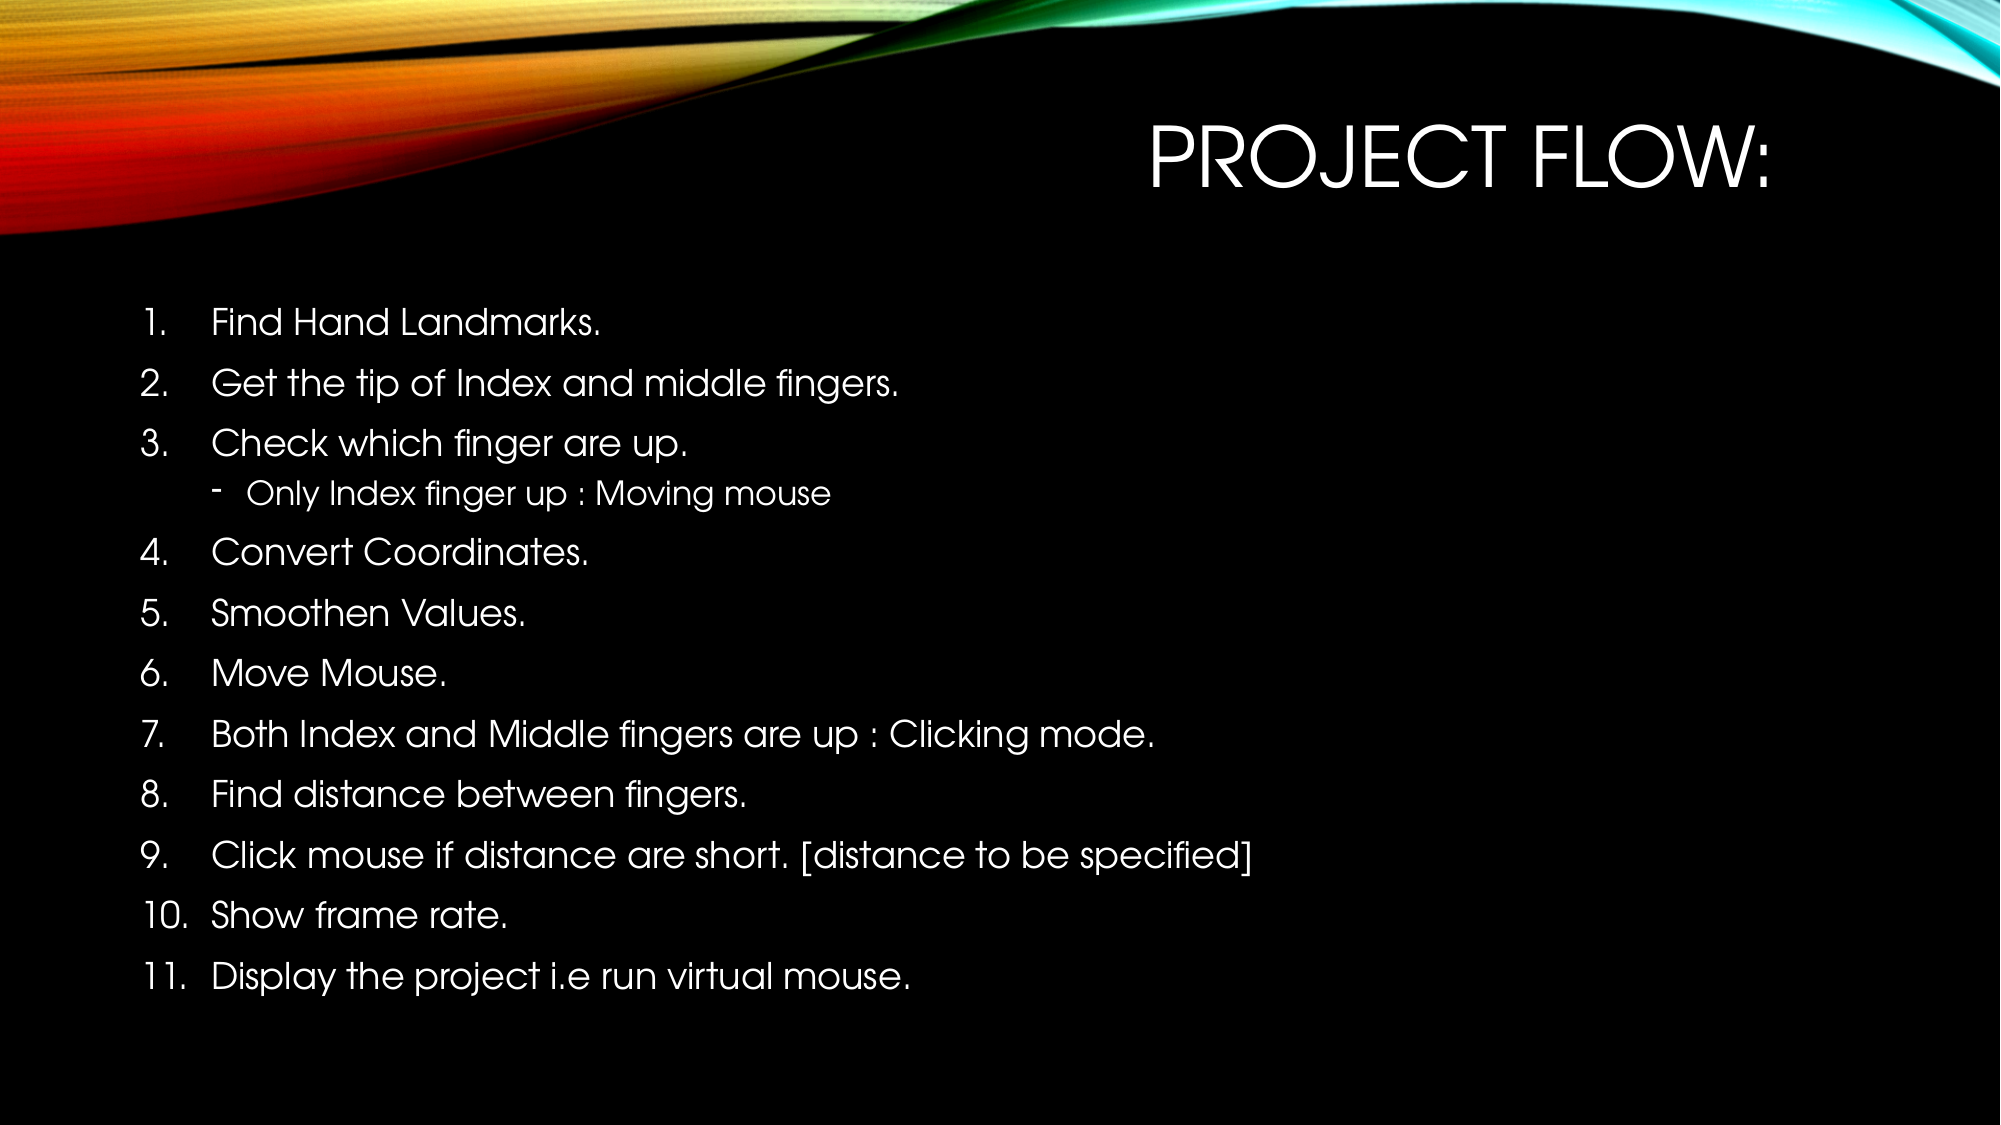

# Project flow:
Find Hand Landmarks.
Get the tip of Index and middle fingers.
Check which finger are up.
Only Index finger up : Moving mouse
Convert Coordinates.
Smoothen Values.
Move Mouse.
Both Index and Middle fingers are up : Clicking mode.
Find distance between fingers.
Click mouse if distance are short. [distance to be specified]
Show frame rate.
Display the project i.e run virtual mouse.